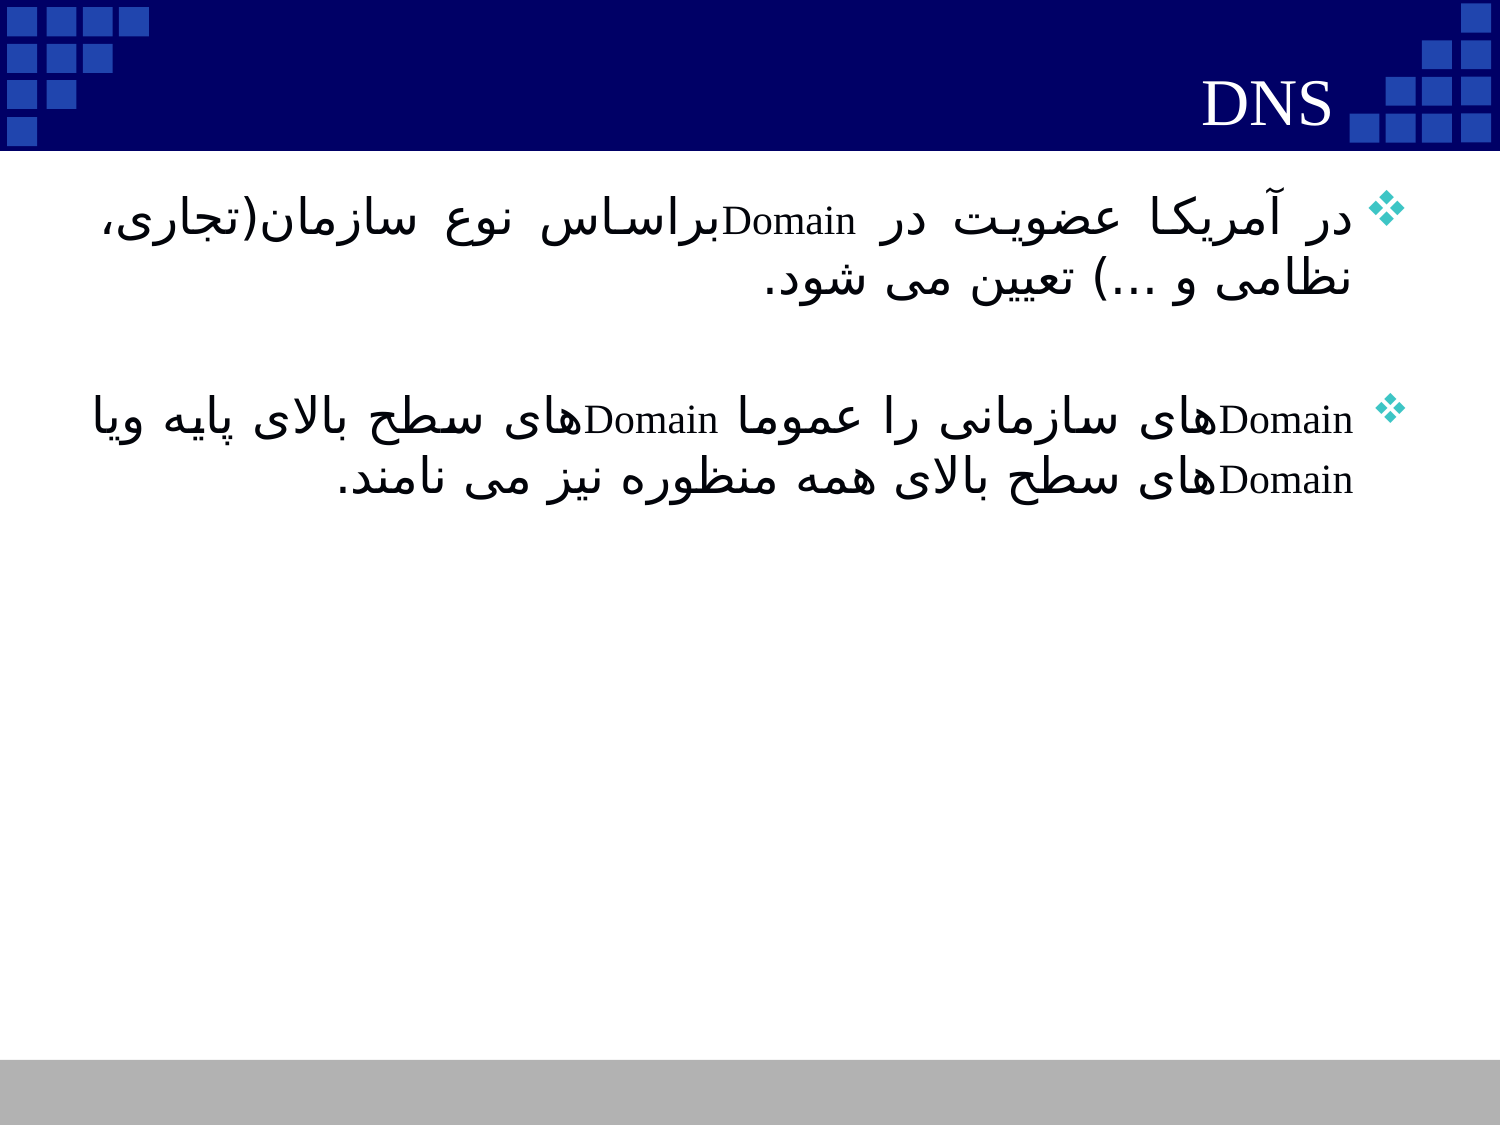

# DNS
در آمریکا عضویت در Domainبراساس نوع سازمان(تجاری، نظامی و ...) تعیین می شود.

Domainهای سازمانی را عموما Domainهای سطح بالای پایه ویا Domainهای سطح بالای همه منظوره نیز می نامند.

13
Company  Logo